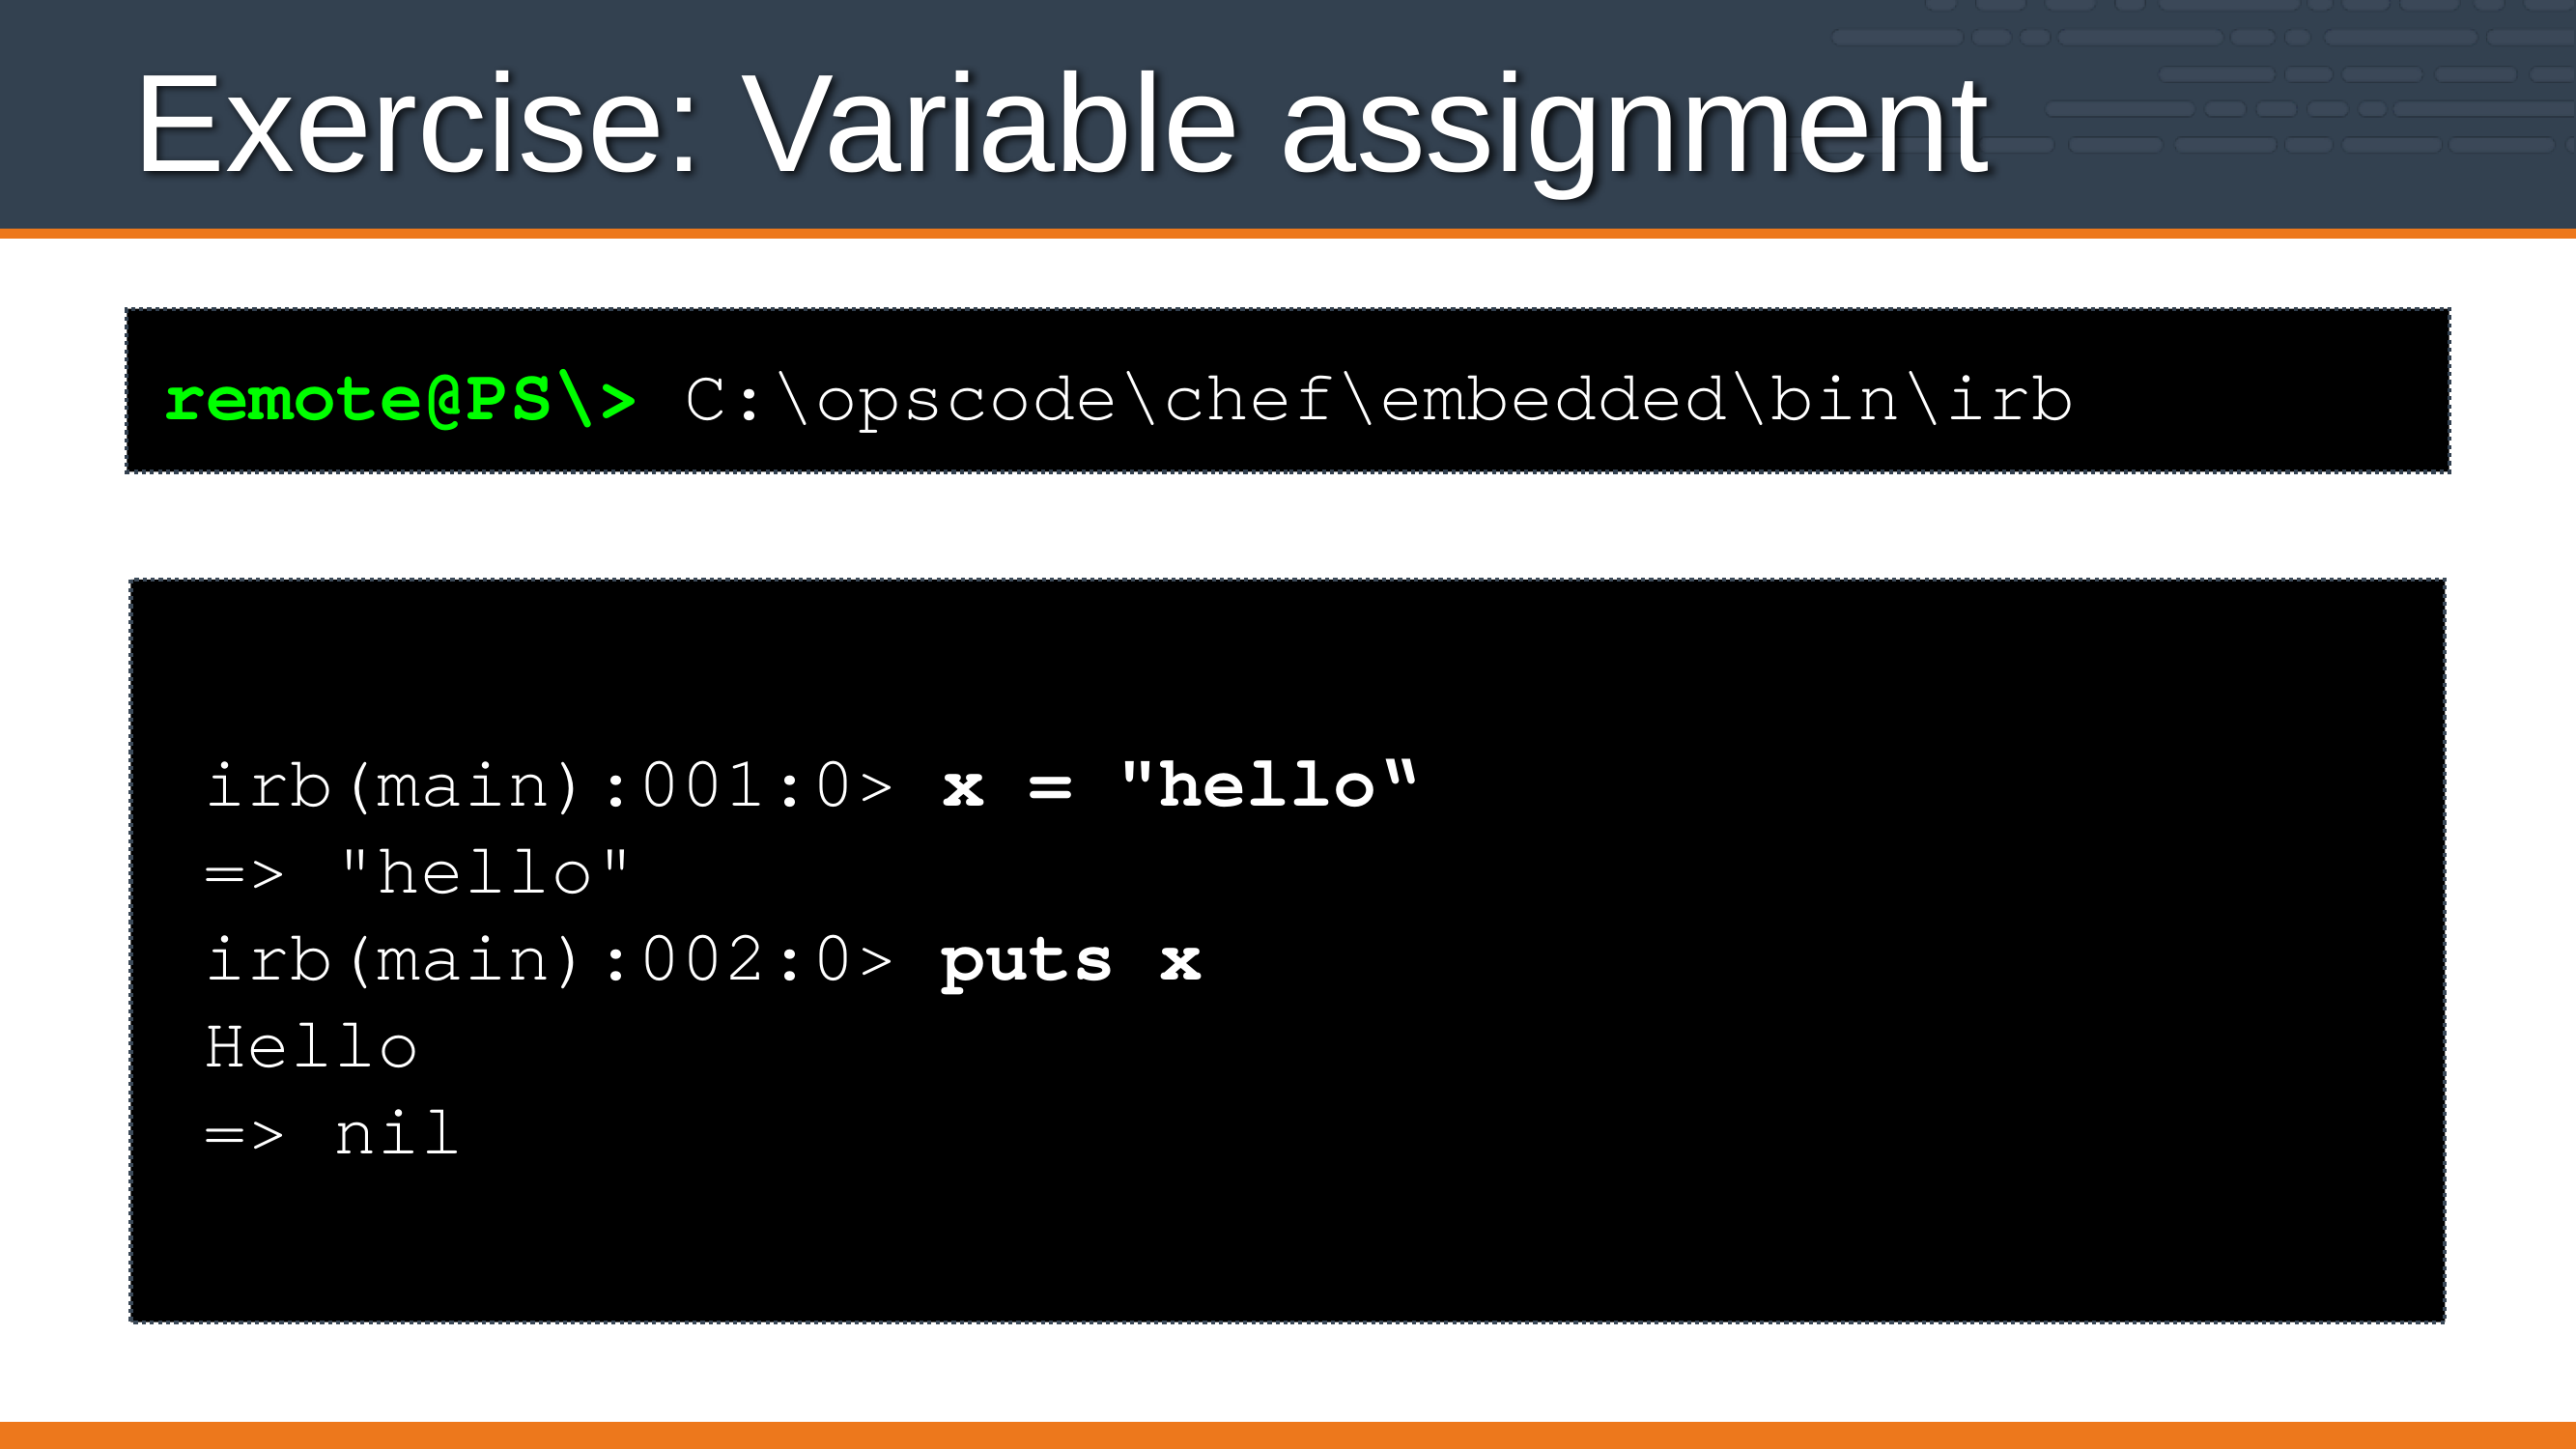

# Exercise: Variable assignment
remote@PS\> C:\opscode\chef\embedded\bin\irb
irb(main):001:0> x = "hello“
=> "hello"
irb(main):002:0> puts x
Hello
=> nil